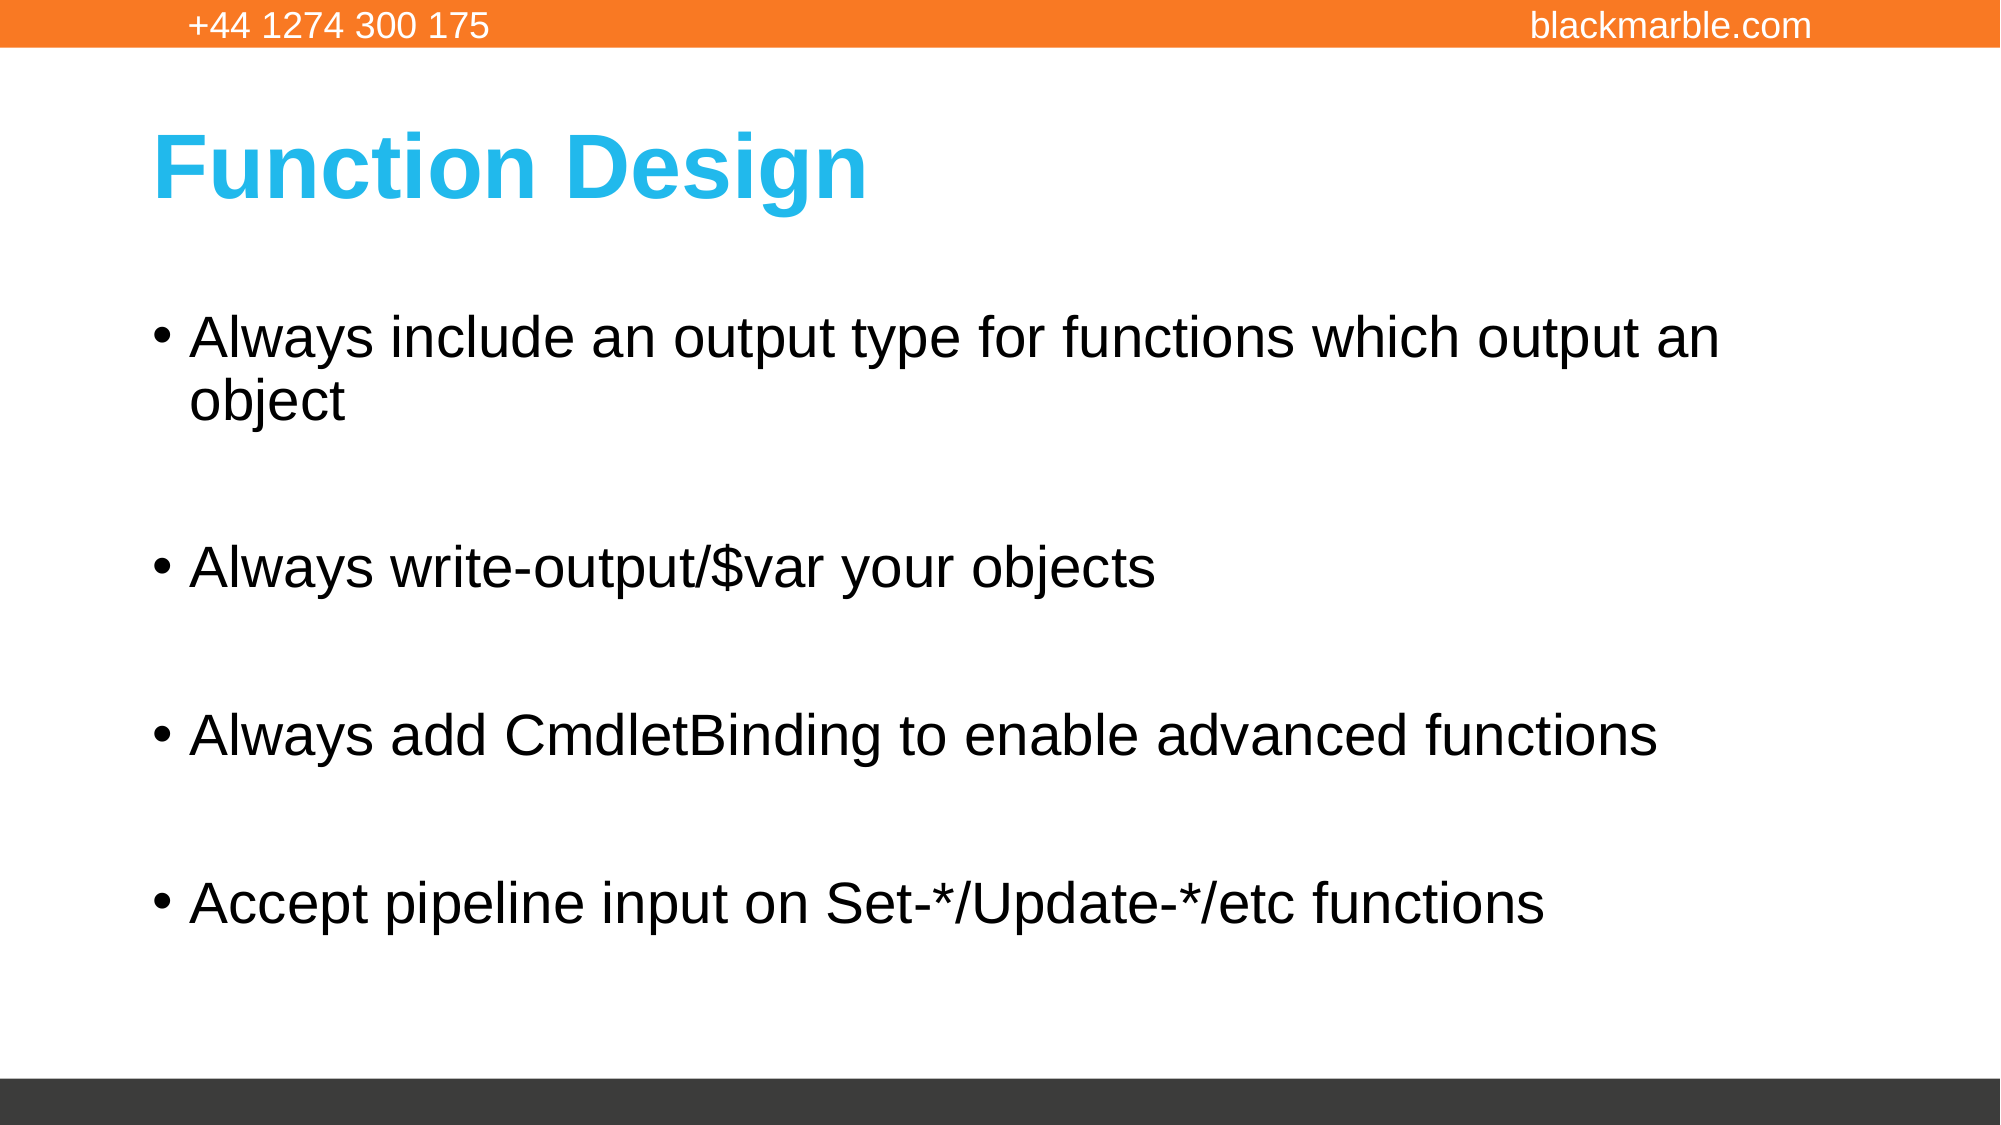

# Function Design
Always include an output type for functions which output an object

Always write-output/$var your objects

Always add CmdletBinding to enable advanced functions

Accept pipeline input on Set-*/Update-*/etc functions